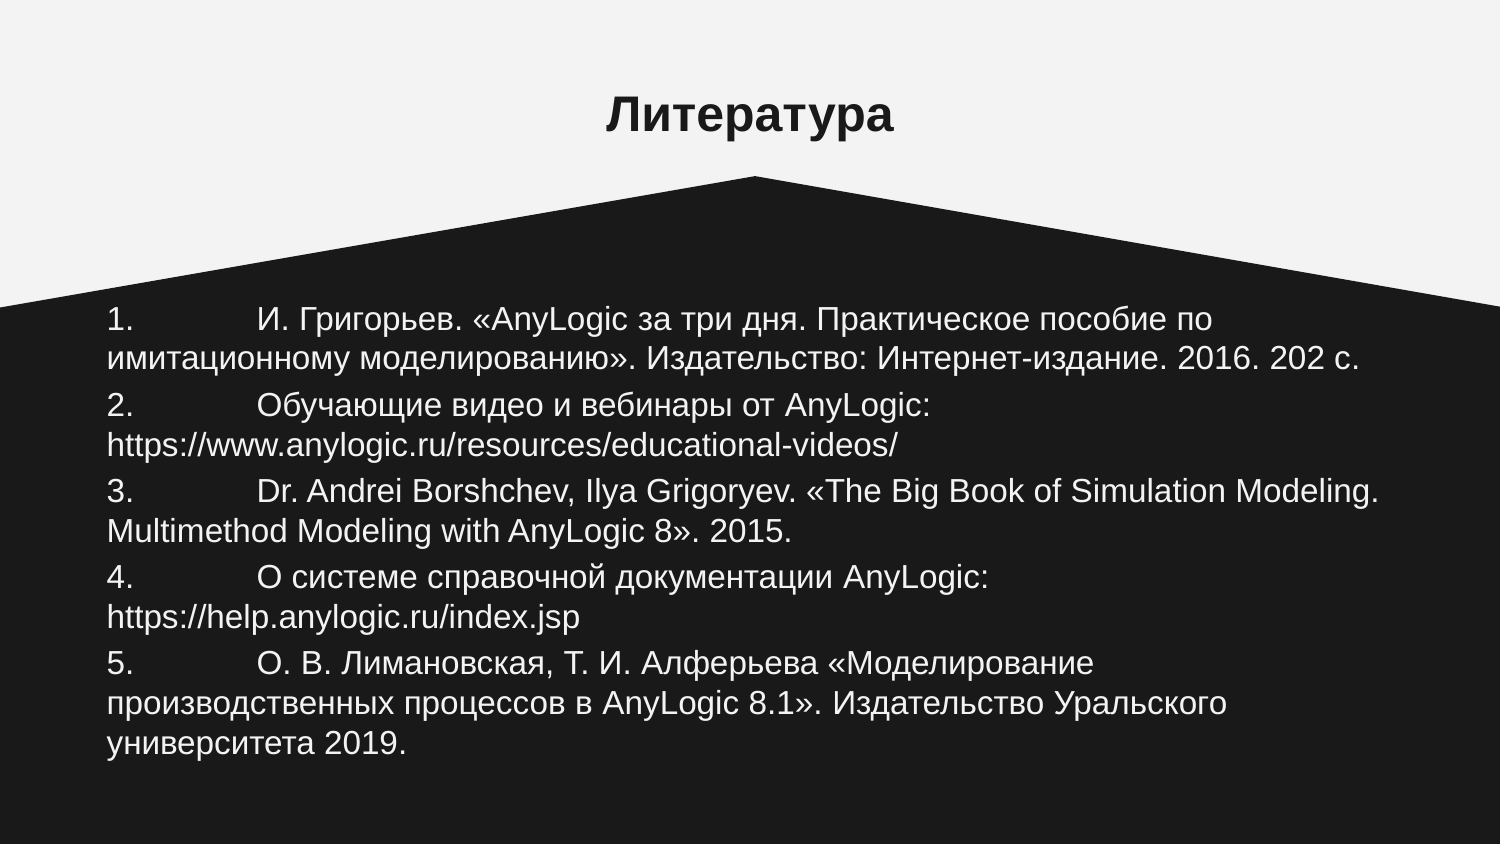

# Литература
1.	И. Григорьев. «AnyLogic за три дня. Практическое пособие по имитационному моделированию». Издательство: Интернет-издание. 2016. 202 с.
2.	Обучающие видео и вебинары от AnyLogic: https://www.anylogic.ru/resources/educational-videos/
3.	Dr. Andrei Borshchev, Ilya Grigoryev. «The Big Book of Simulation Modeling. Multimethod Modeling with AnyLogic 8». 2015.
4.	О системе справочной документации AnyLogic: https://help.anylogic.ru/index.jsp
5.	О. В. Лимановская, Т. И. Алферьева «Моделирование производственных процессов в AnyLogic 8.1». Издательство Уральского университета 2019.